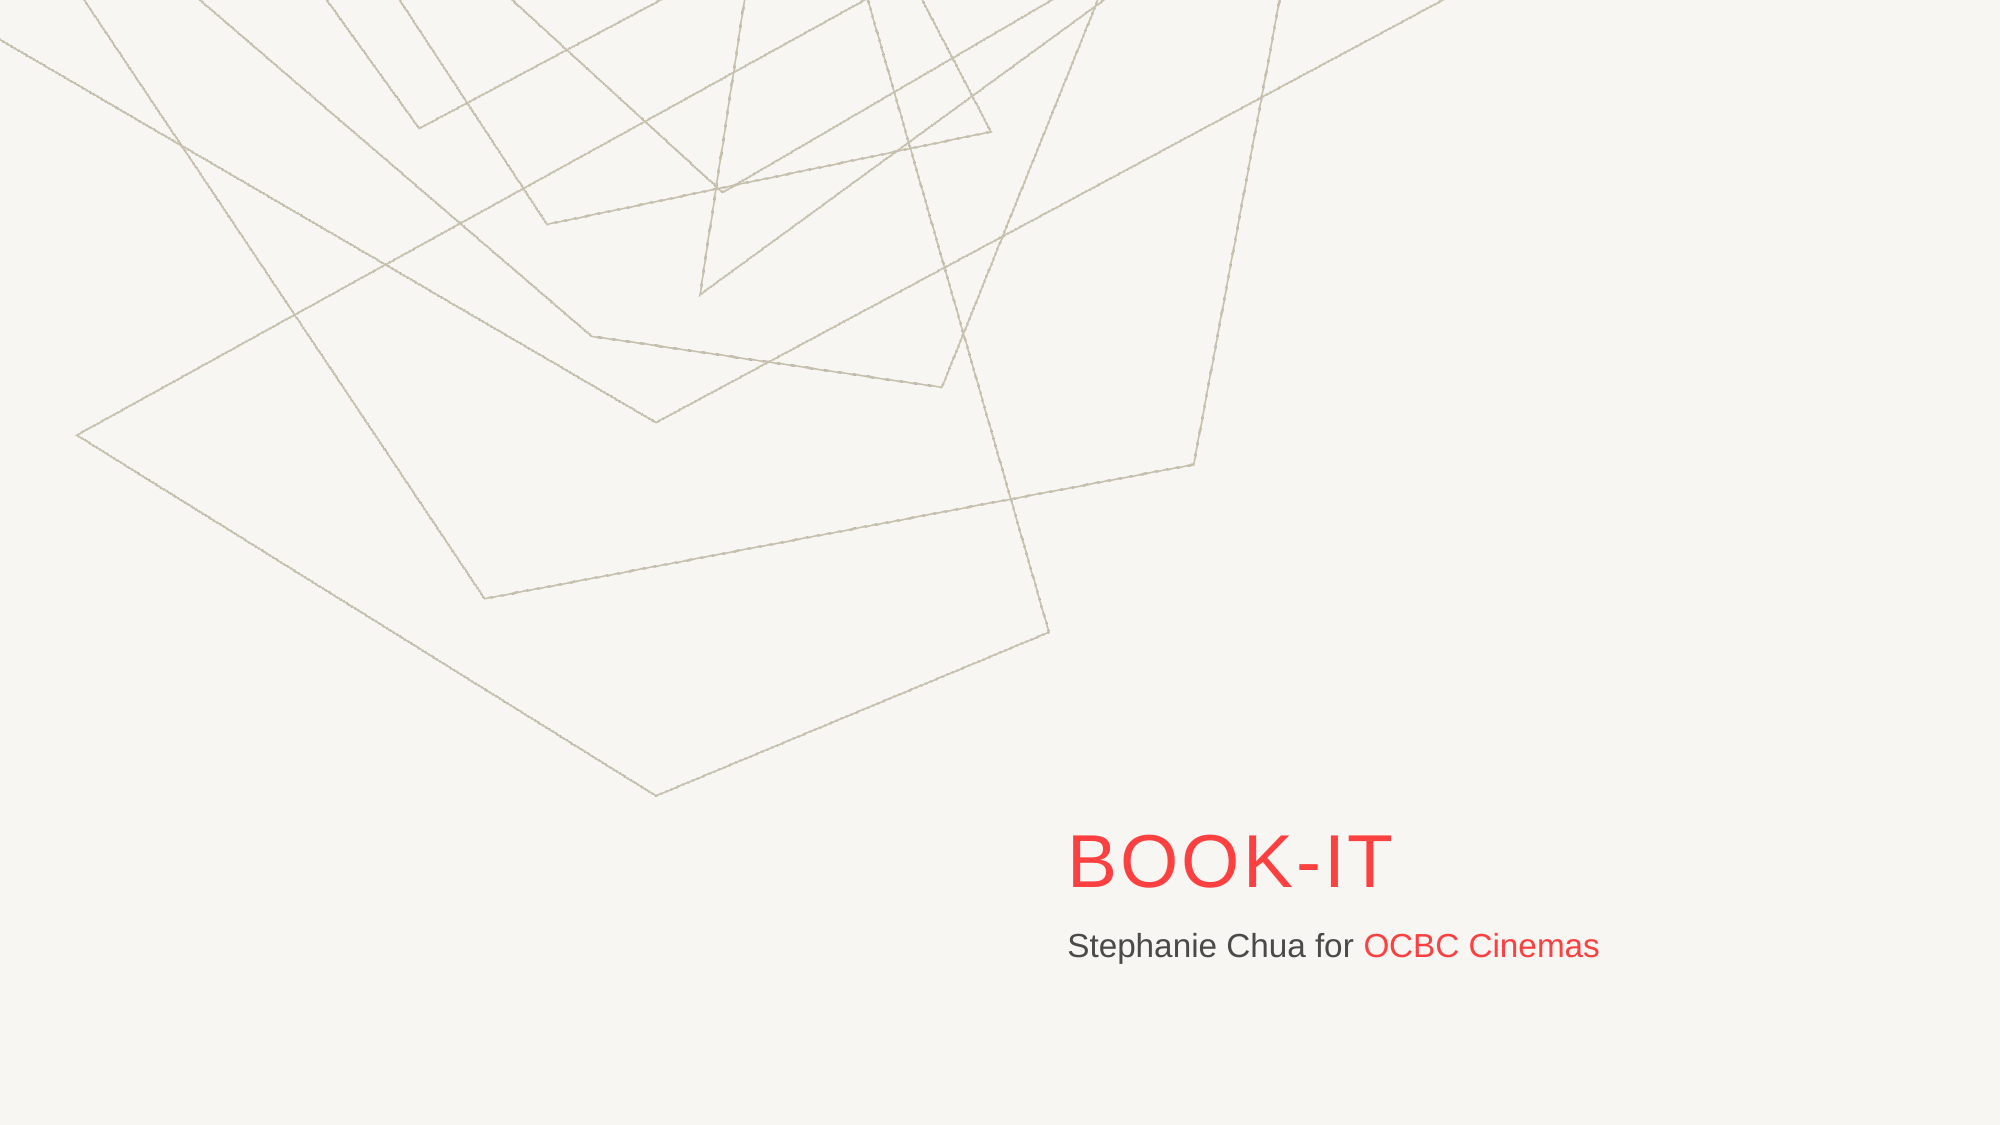

# Book-it
Stephanie Chua for OCBC Cinemas